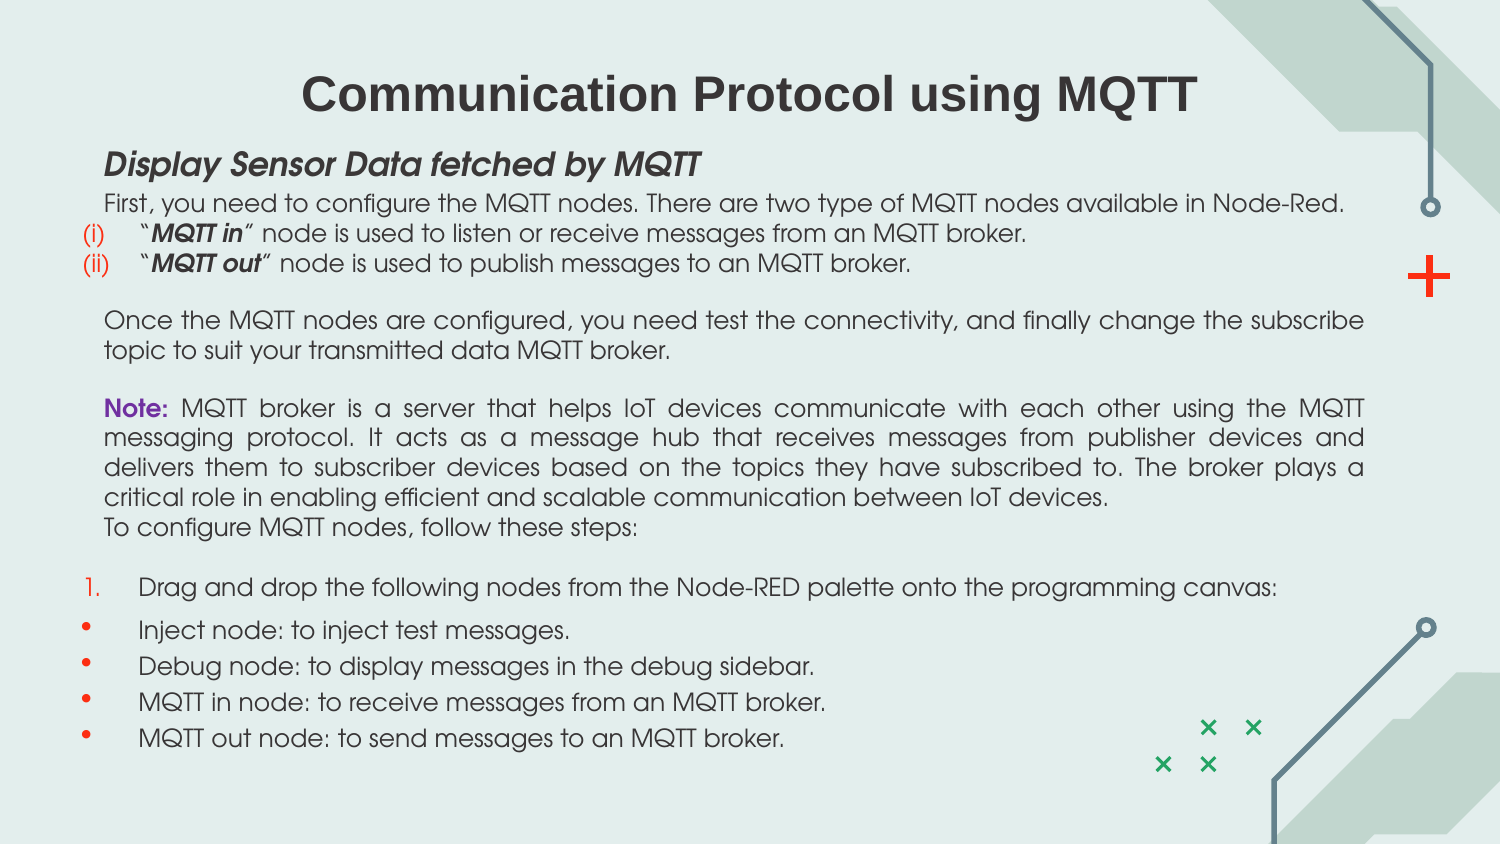

# Communication Protocol using MQTT
Display Sensor Data fetched by MQTT
First, you need to configure the MQTT nodes. There are two type of MQTT nodes available in Node-Red.
“MQTT in” node is used to listen or receive messages from an MQTT broker.
“MQTT out” node is used to publish messages to an MQTT broker.

Once the MQTT nodes are configured, you need test the connectivity, and finally change the subscribe topic to suit your transmitted data MQTT broker.

Note: MQTT broker is a server that helps IoT devices communicate with each other using the MQTT messaging protocol. It acts as a message hub that receives messages from publisher devices and delivers them to subscriber devices based on the topics they have subscribed to. The broker plays a critical role in enabling efficient and scalable communication between IoT devices.
To configure MQTT nodes, follow these steps:

Drag and drop the following nodes from the Node-RED palette onto the programming canvas:
Inject node: to inject test messages.
Debug node: to display messages in the debug sidebar.
MQTT in node: to receive messages from an MQTT broker.
MQTT out node: to send messages to an MQTT broker.